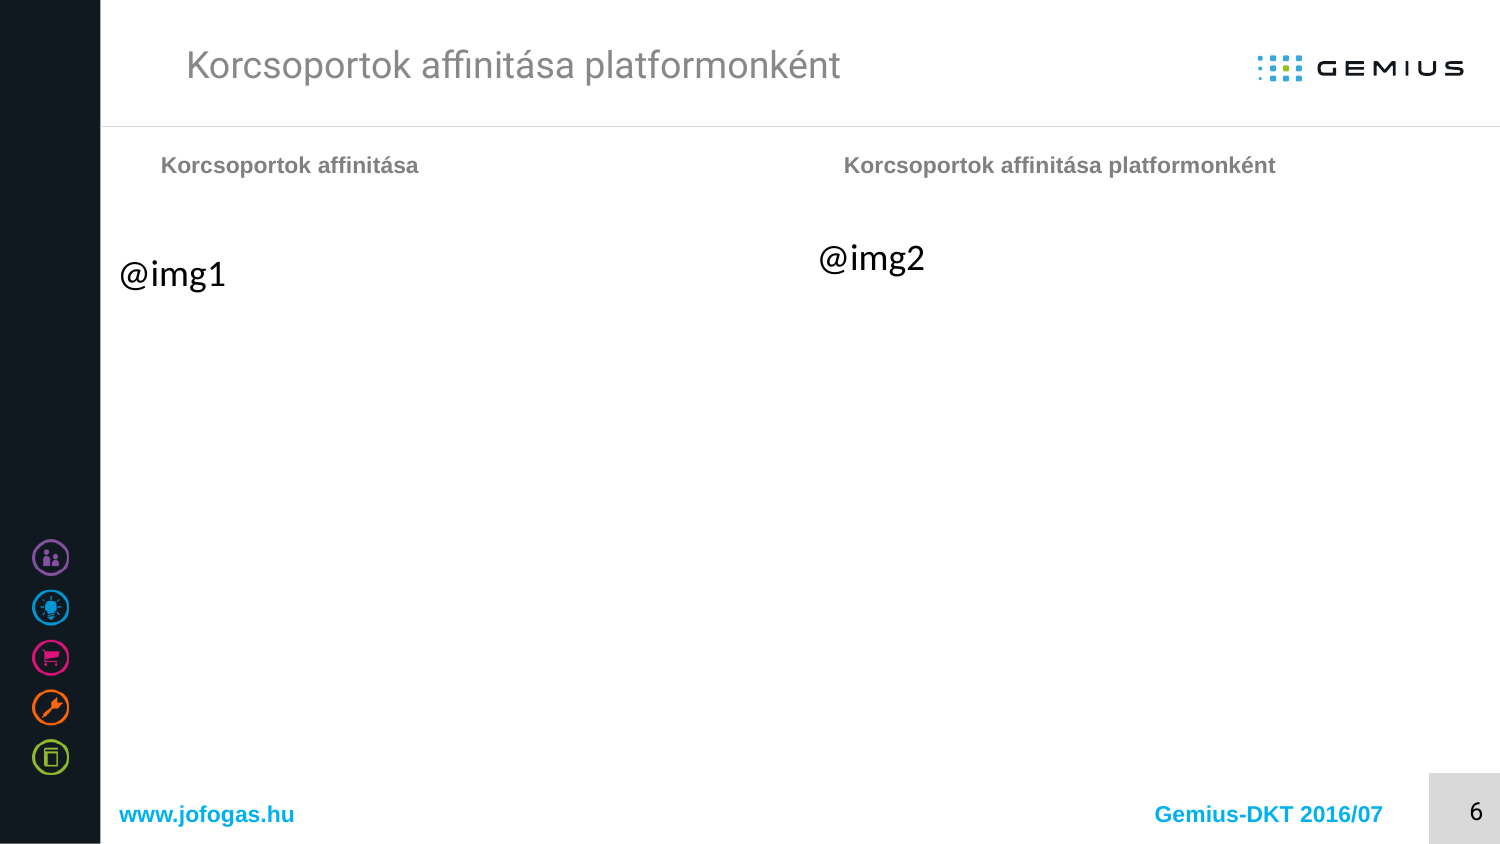

# Korcsoportok affinitása platformonként
Korcsoportok affinitása
Korcsoportok affinitása platformonként
@img2
@img1
www.jofogas.hu
Gemius-DKT 2016/07